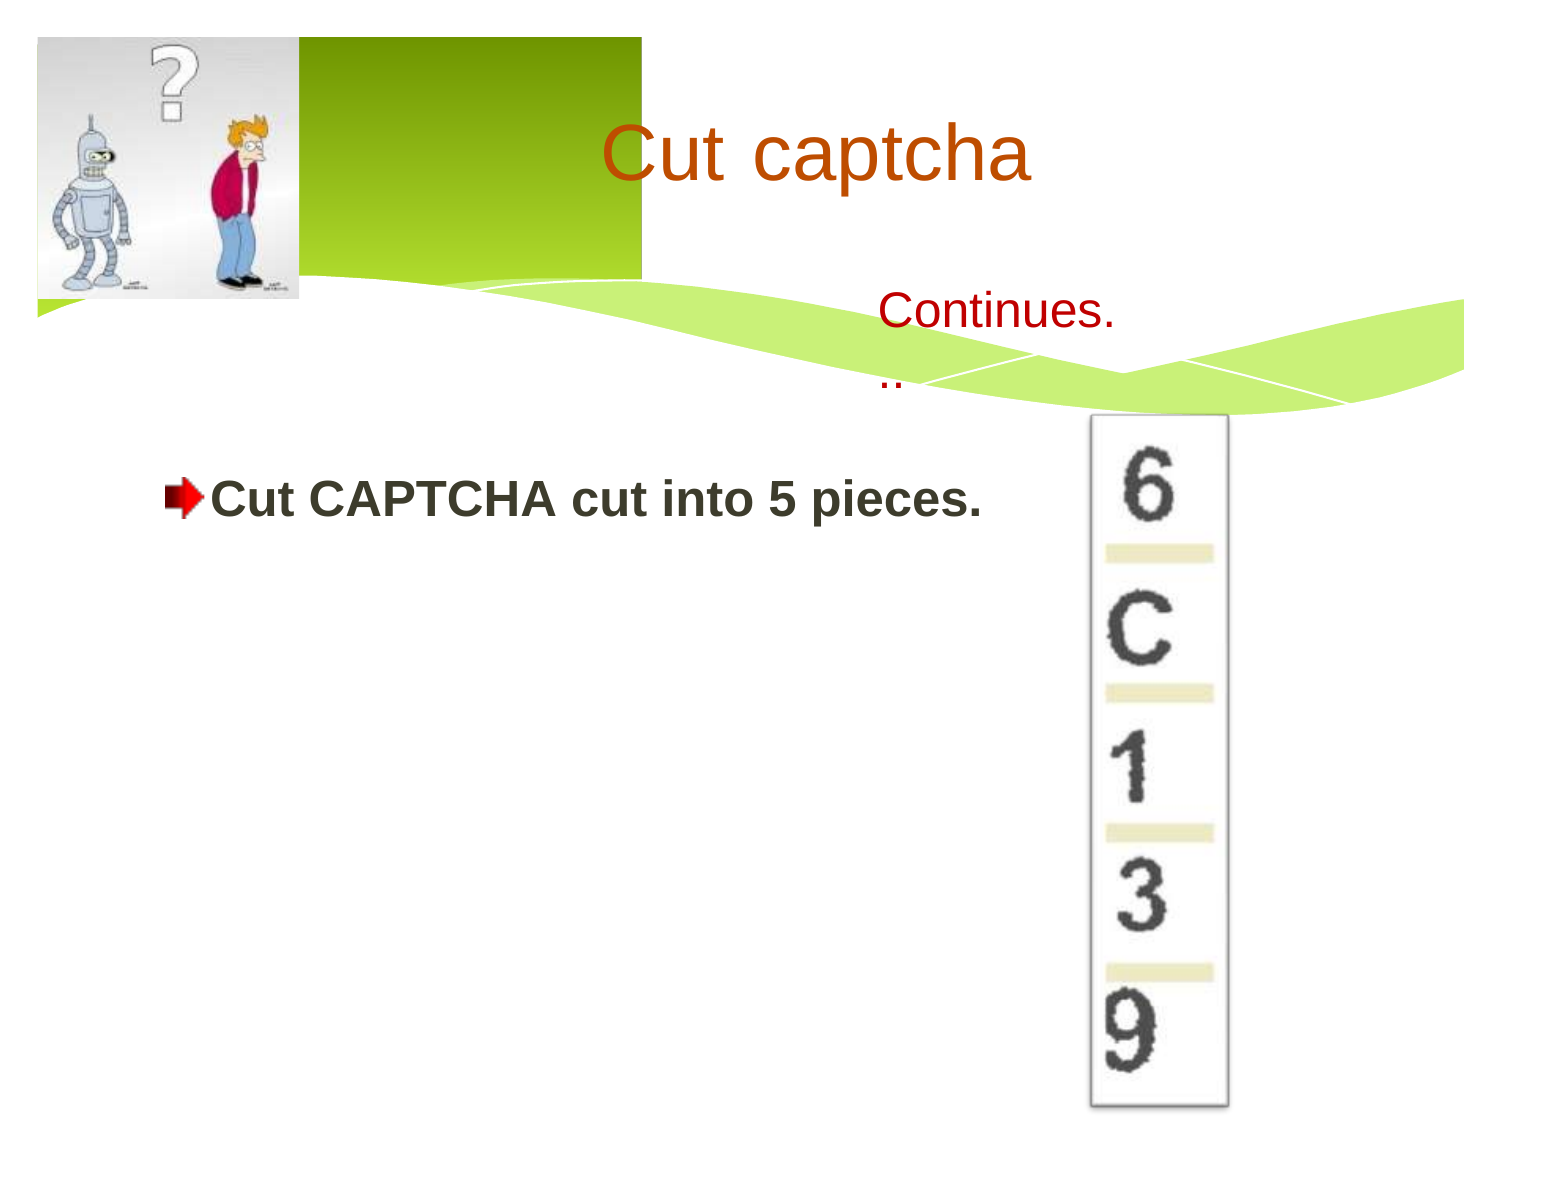

Cut
captcha
Continues...

Cut CAPTCHA cut into 5 pieces.